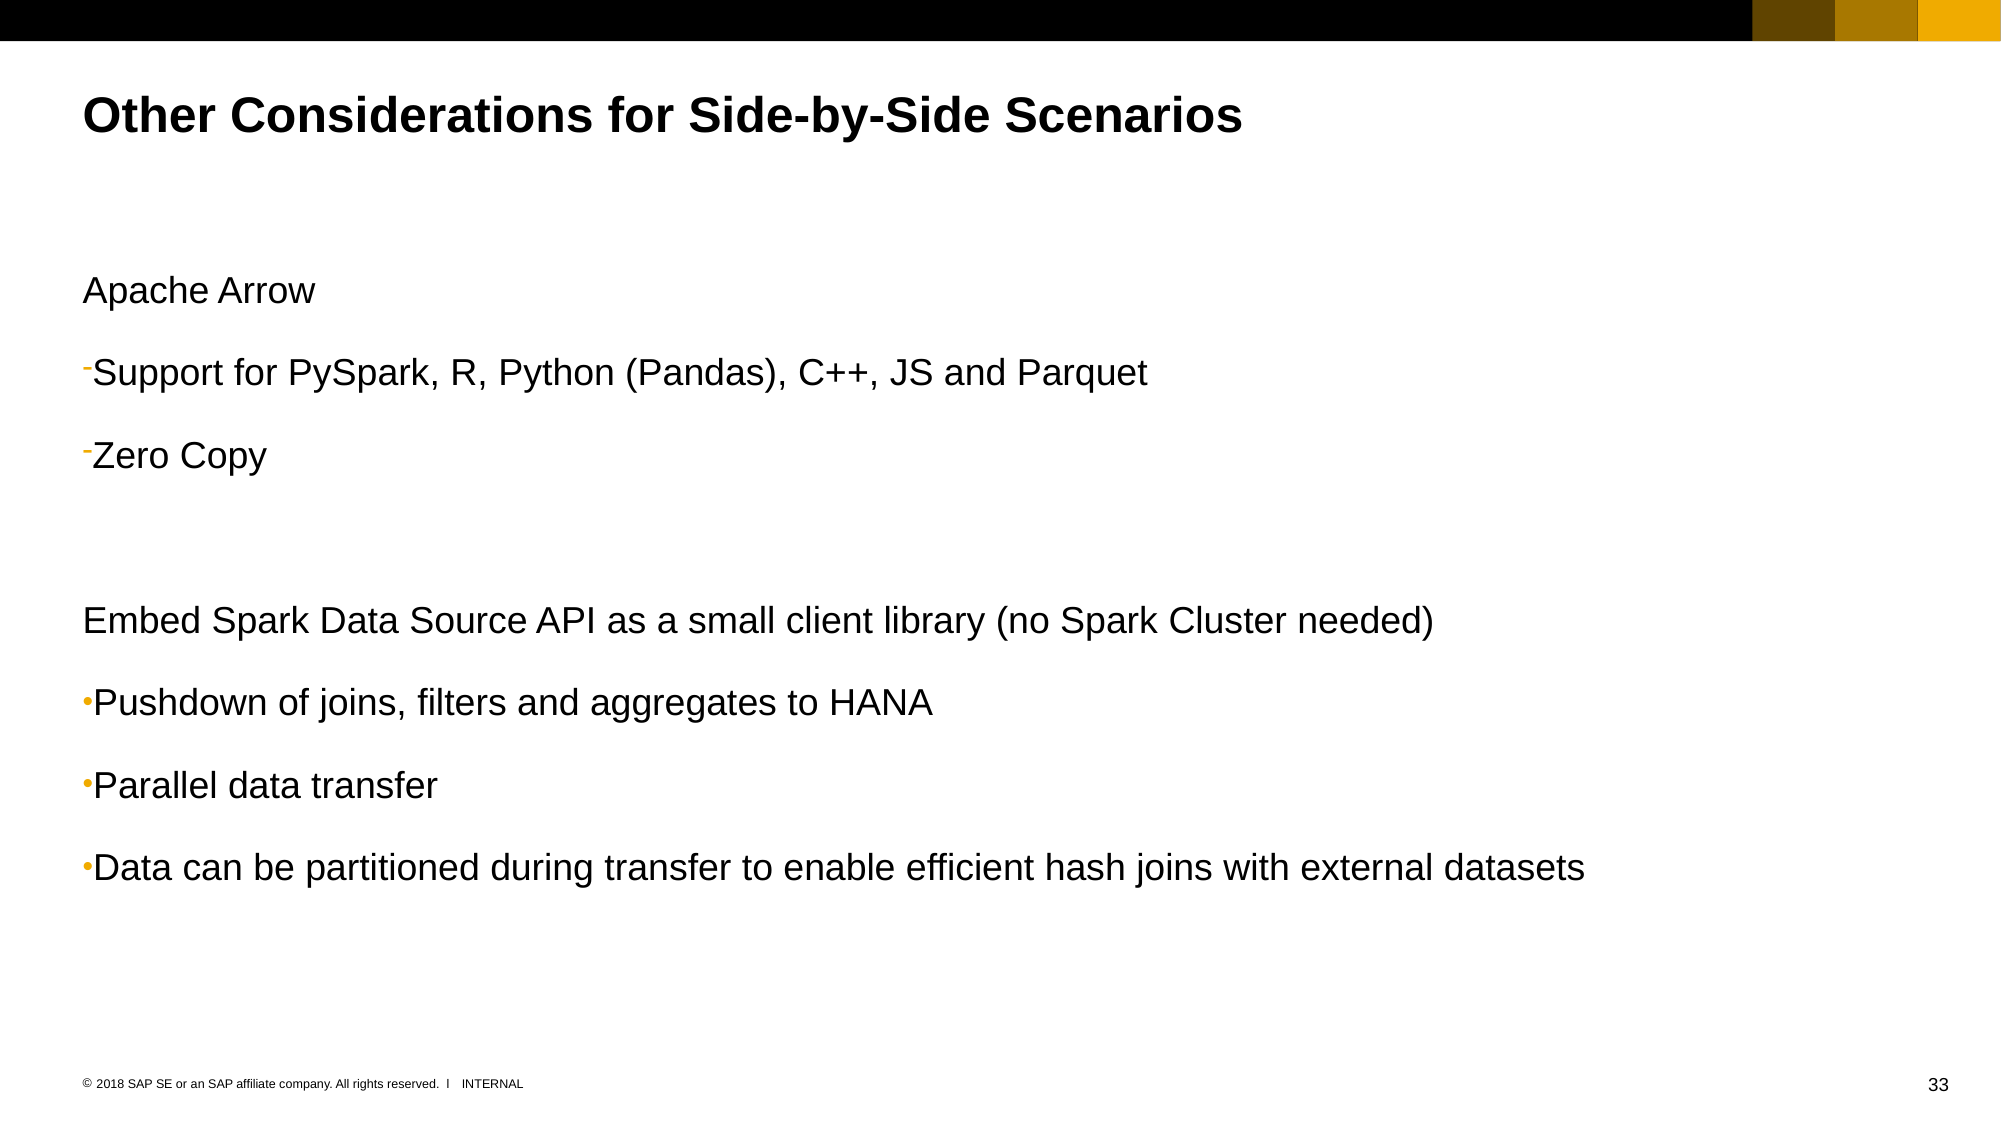

# Other Considerations for Side-by-Side Scenarios
Apache Arrow
Support for PySpark, R, Python (Pandas), C++, JS and Parquet
Zero Copy

Embed Spark Data Source API as a small client library (no Spark Cluster needed)
Pushdown of joins, filters and aggregates to HANA
Parallel data transfer
Data can be partitioned during transfer to enable efficient hash joins with external datasets